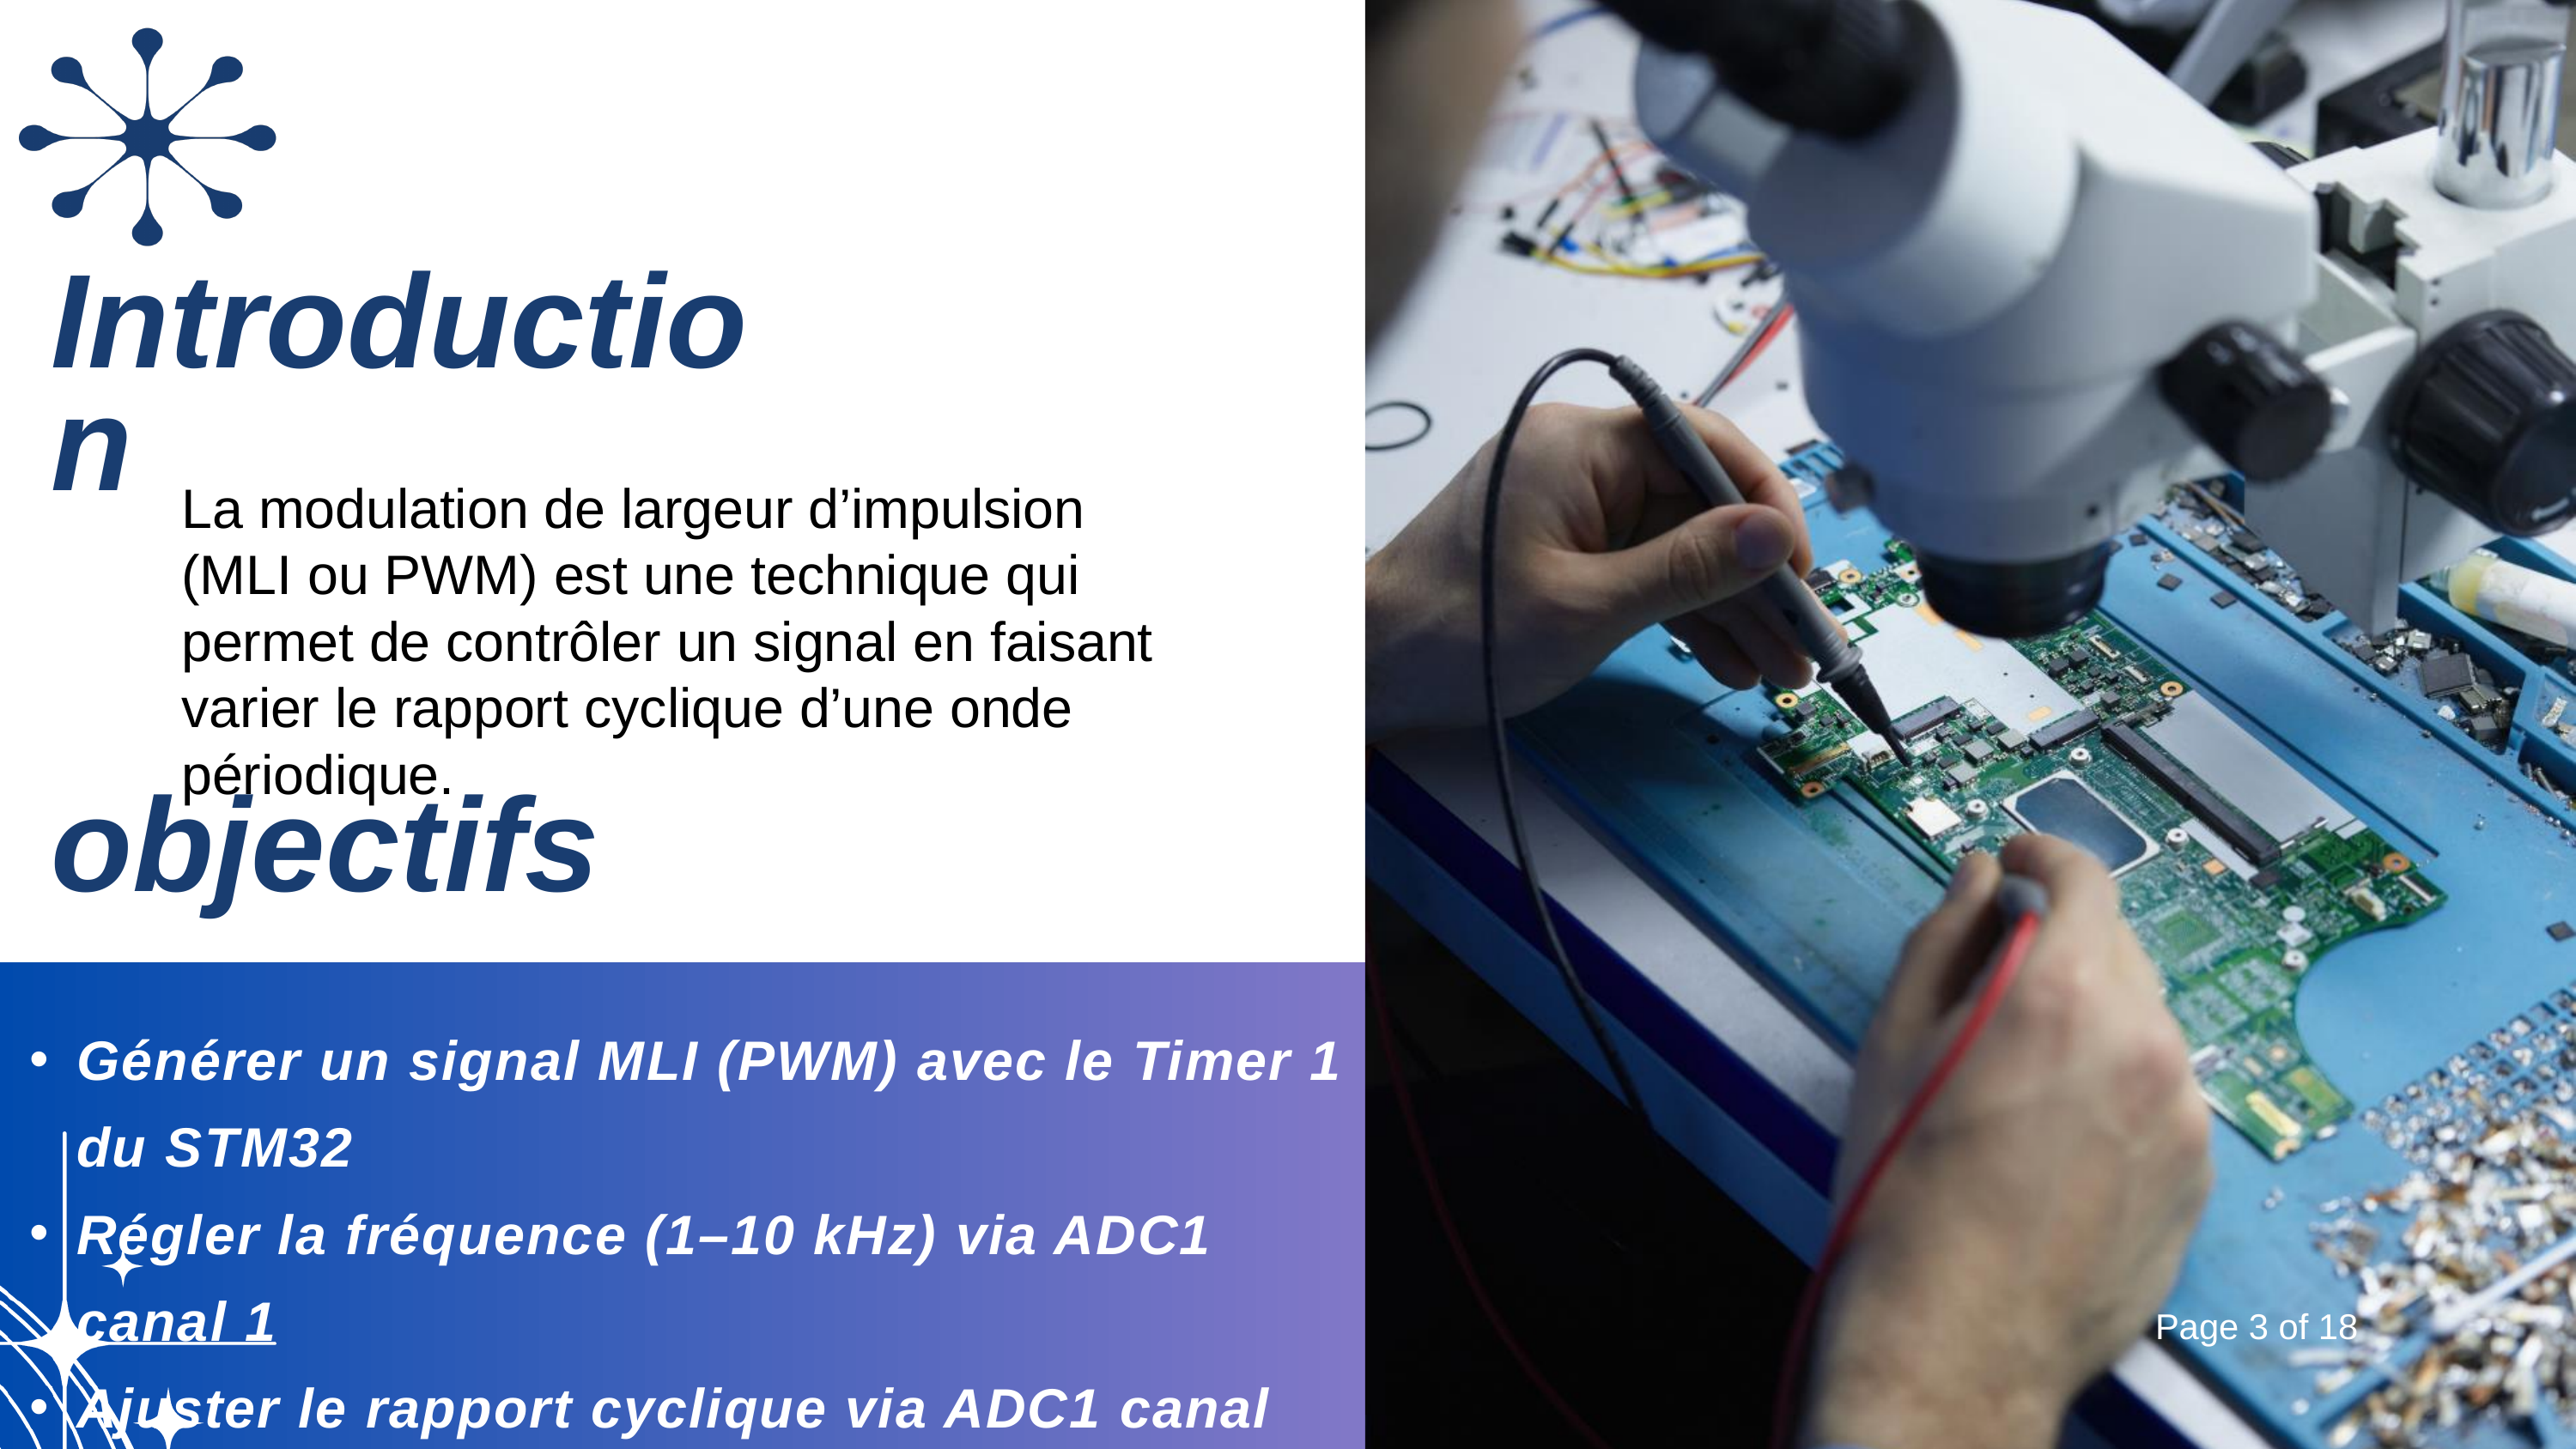

Introduction
La modulation de largeur d’impulsion (MLI ou PWM) est une technique qui permet de contrôler un signal en faisant varier le rapport cyclique d’une onde périodique.
objectifs

Générer un signal MLI (PWM) avec le Timer 1 du STM32
Régler la fréquence (1–10 kHz) via ADC1 canal 1
Ajuster le rapport cyclique via ADC1 canal

Page 3 of 18